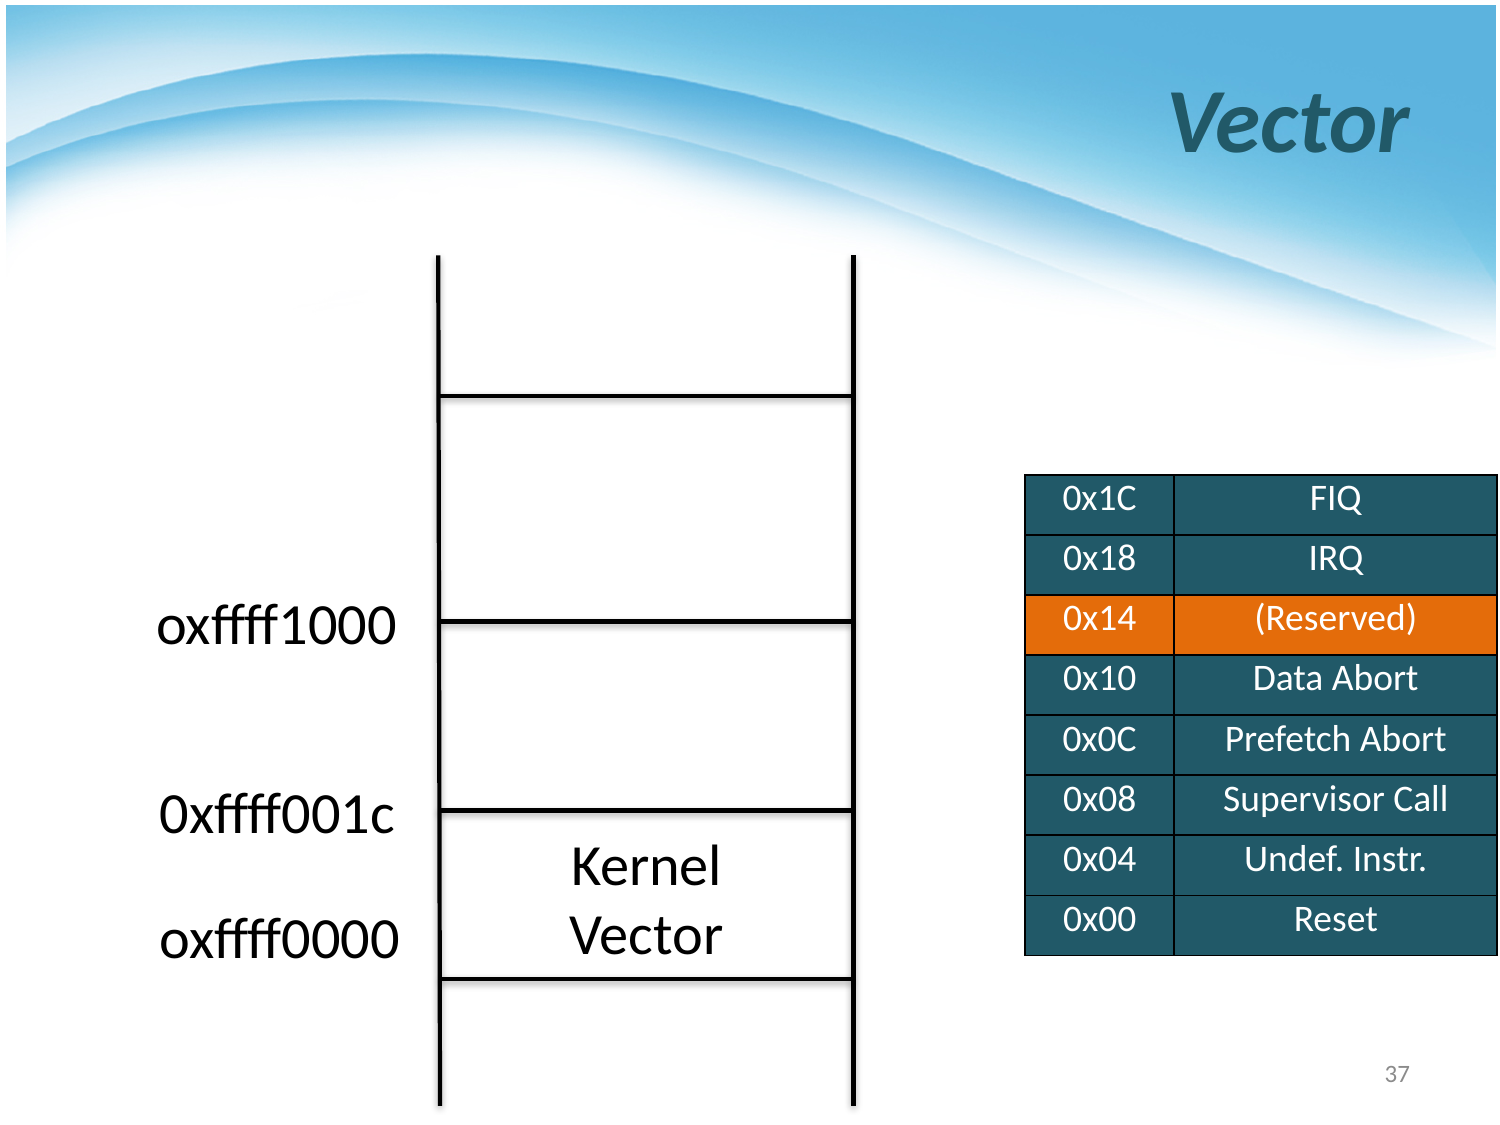

# Vector
| 0x1C | FIQ |
| --- | --- |
| 0x18 | IRQ |
| 0x14 | (Reserved) |
| 0x10 | Data Abort |
| 0x0C | Prefetch Abort |
| 0x08 | Supervisor Call |
| 0x04 | Undef. Instr. |
| 0x00 | Reset |
oxffff1000
0xffff001c
Kernel Vector
oxffff0000
37